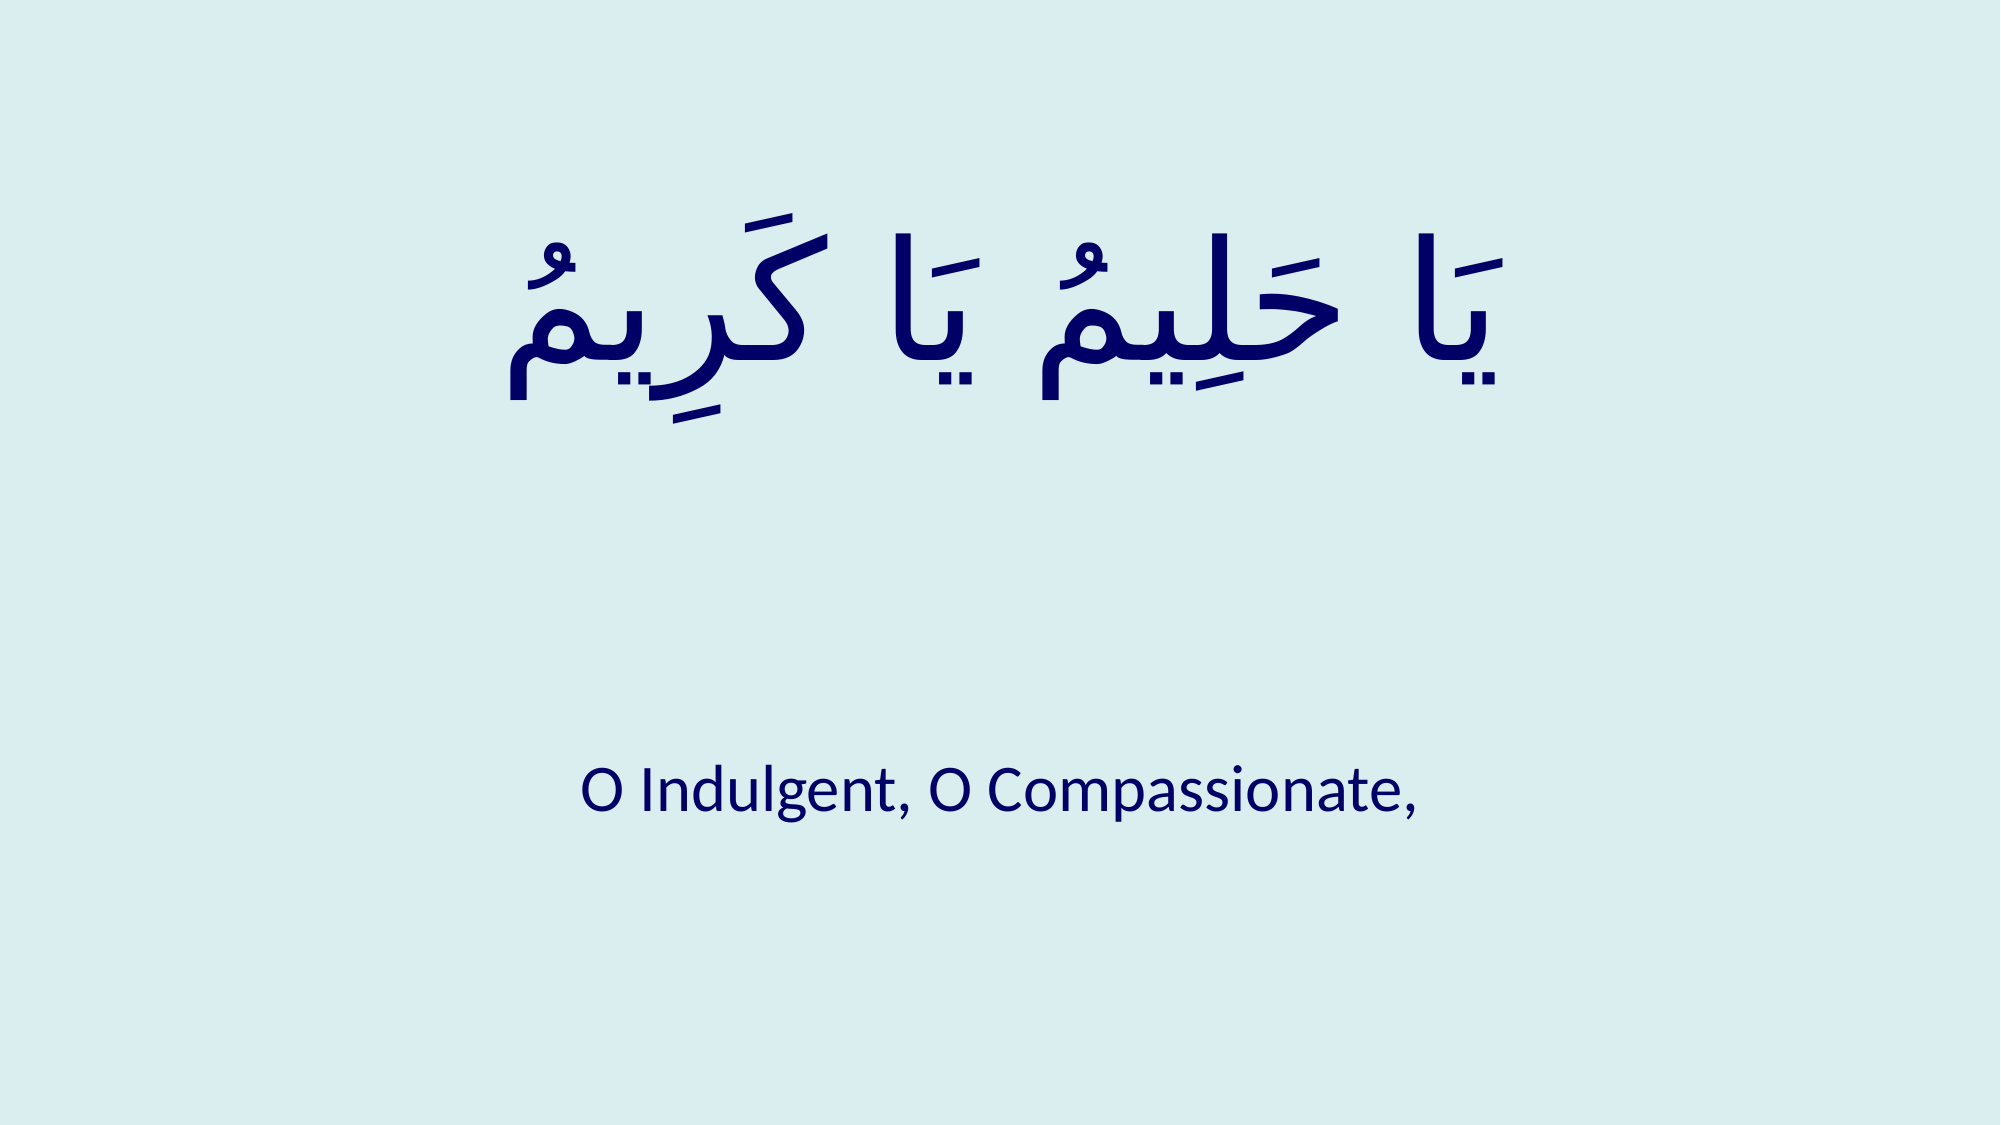

# يَا حَلِيمُ يَا كَرِيمُ
O Indulgent, O Compassionate,